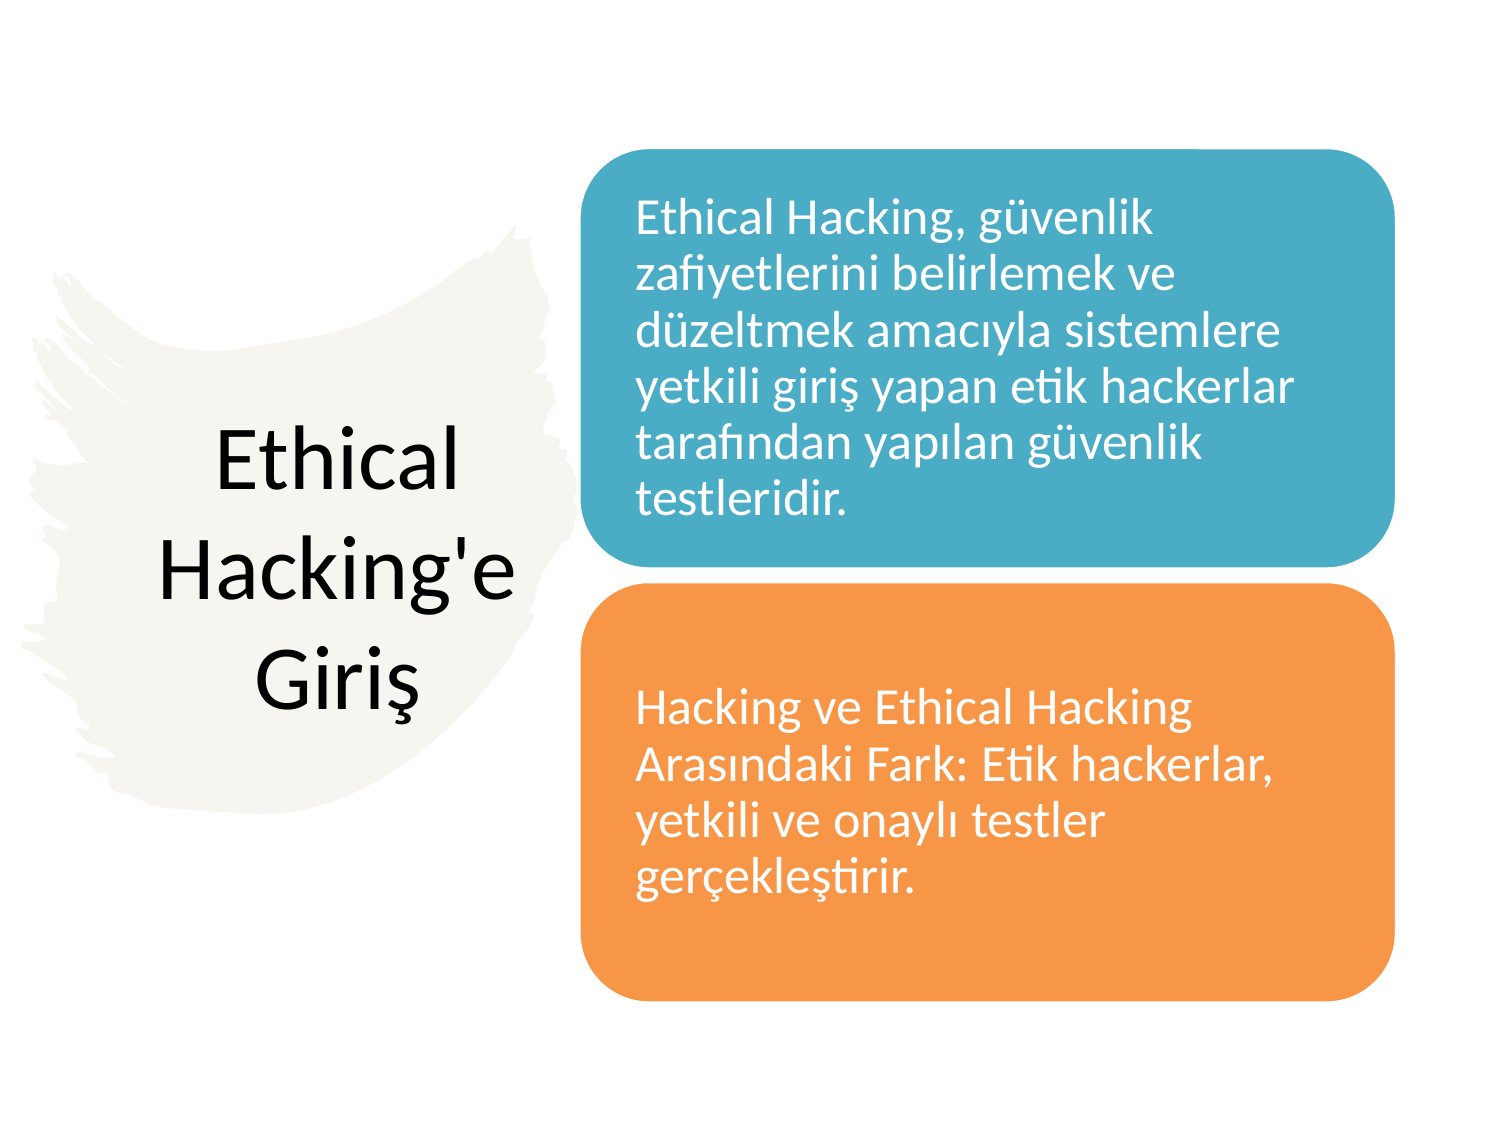

# Ethical Hacking'e Giriş
Ethical Hacking, güvenlik zafiyetlerini belirlemek ve düzeltmek amacıyla sistemlere yetkili giriş yapan etik hackerlar tarafından yapılan güvenlik testleridir.
Hacking ve Ethical Hacking Arasındaki Fark: Etik hackerlar, yetkili ve onaylı testler gerçekleştirir.